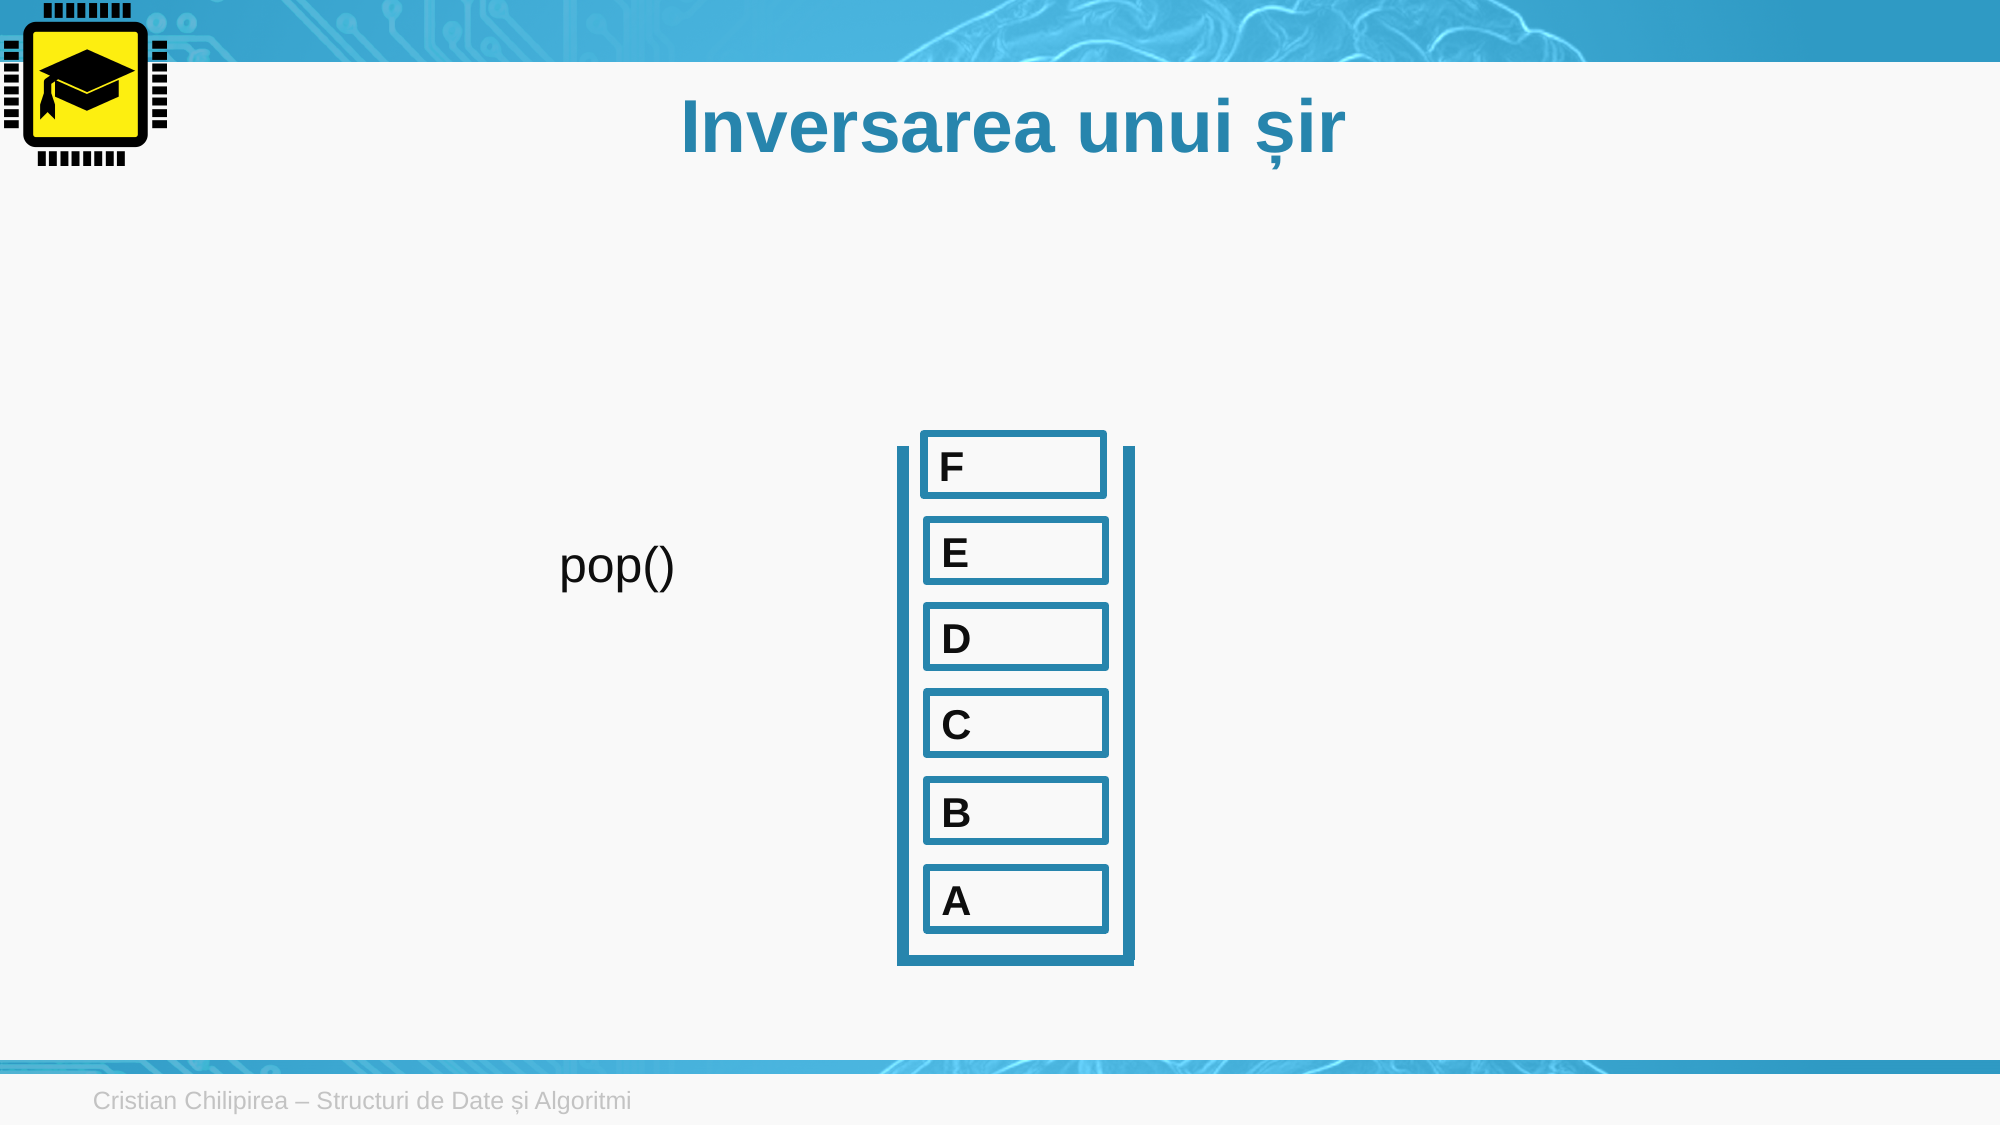

# Inversarea unui șir
F
E
pop()
D
C
B
A
Cristian Chilipirea – Structuri de Date și Algoritmi